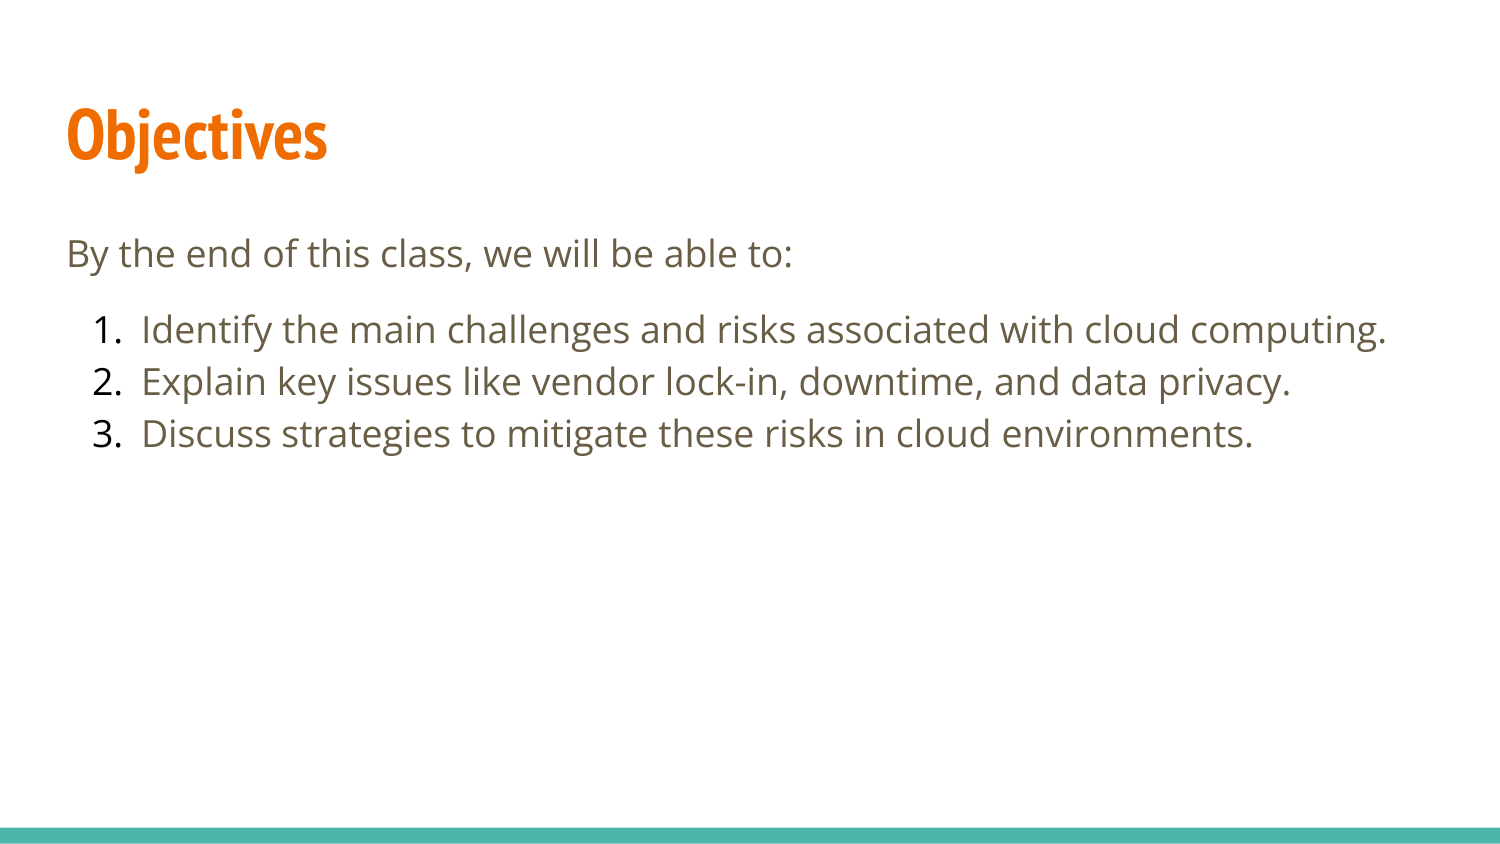

# Objectives
By the end of this class, we will be able to:
Identify the main challenges and risks associated with cloud computing.
Explain key issues like vendor lock-in, downtime, and data privacy.
Discuss strategies to mitigate these risks in cloud environments.